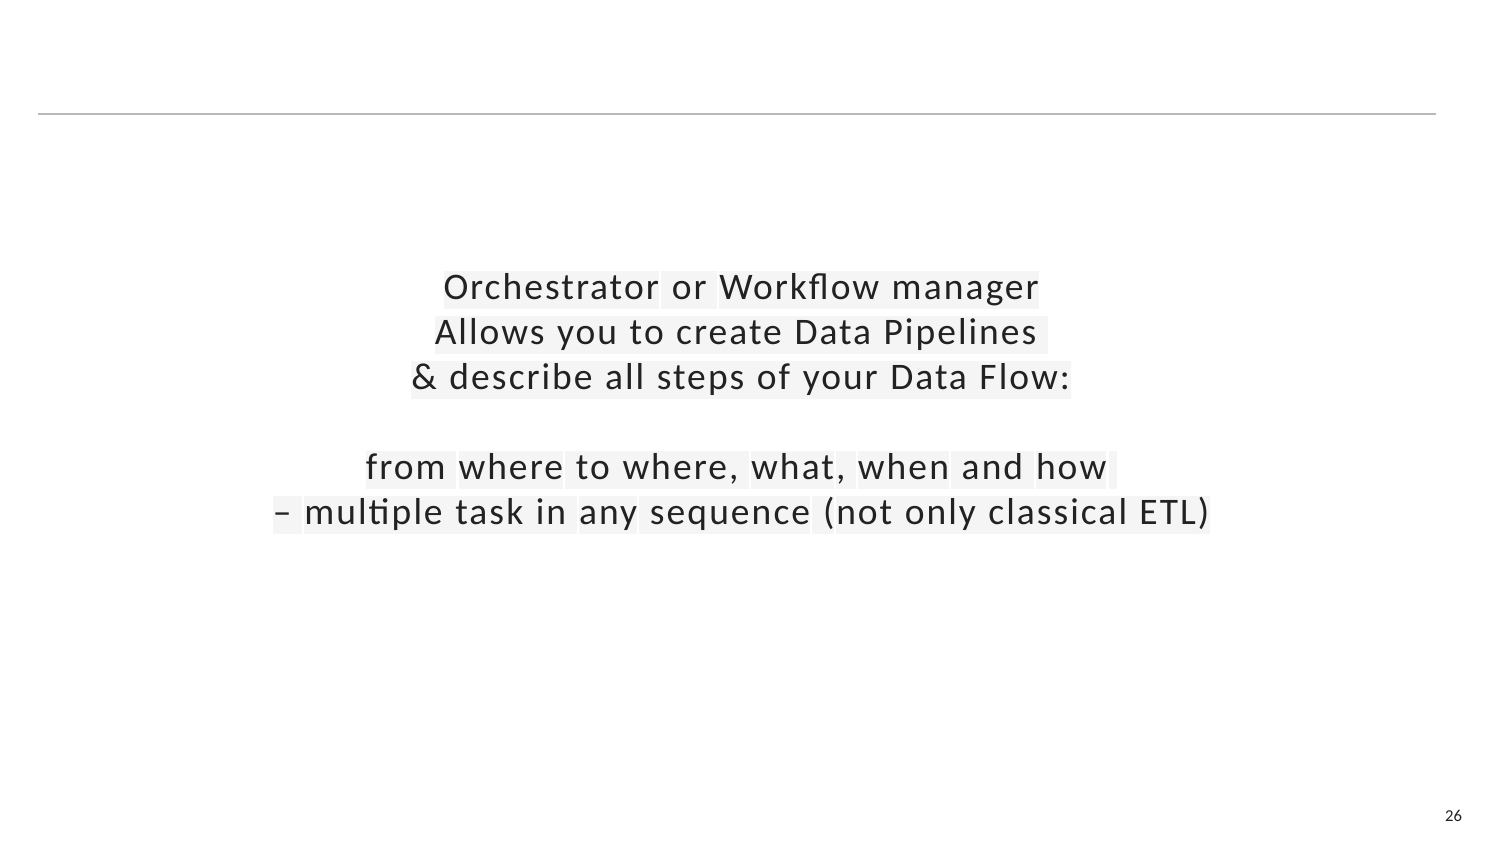

Orchestrator or Workflow manager
Allows you to create Data Pipelines
& describe all steps of your Data Flow:

from where to where, what, when and how
– multiple task in any sequence (not only classical ETL)
26